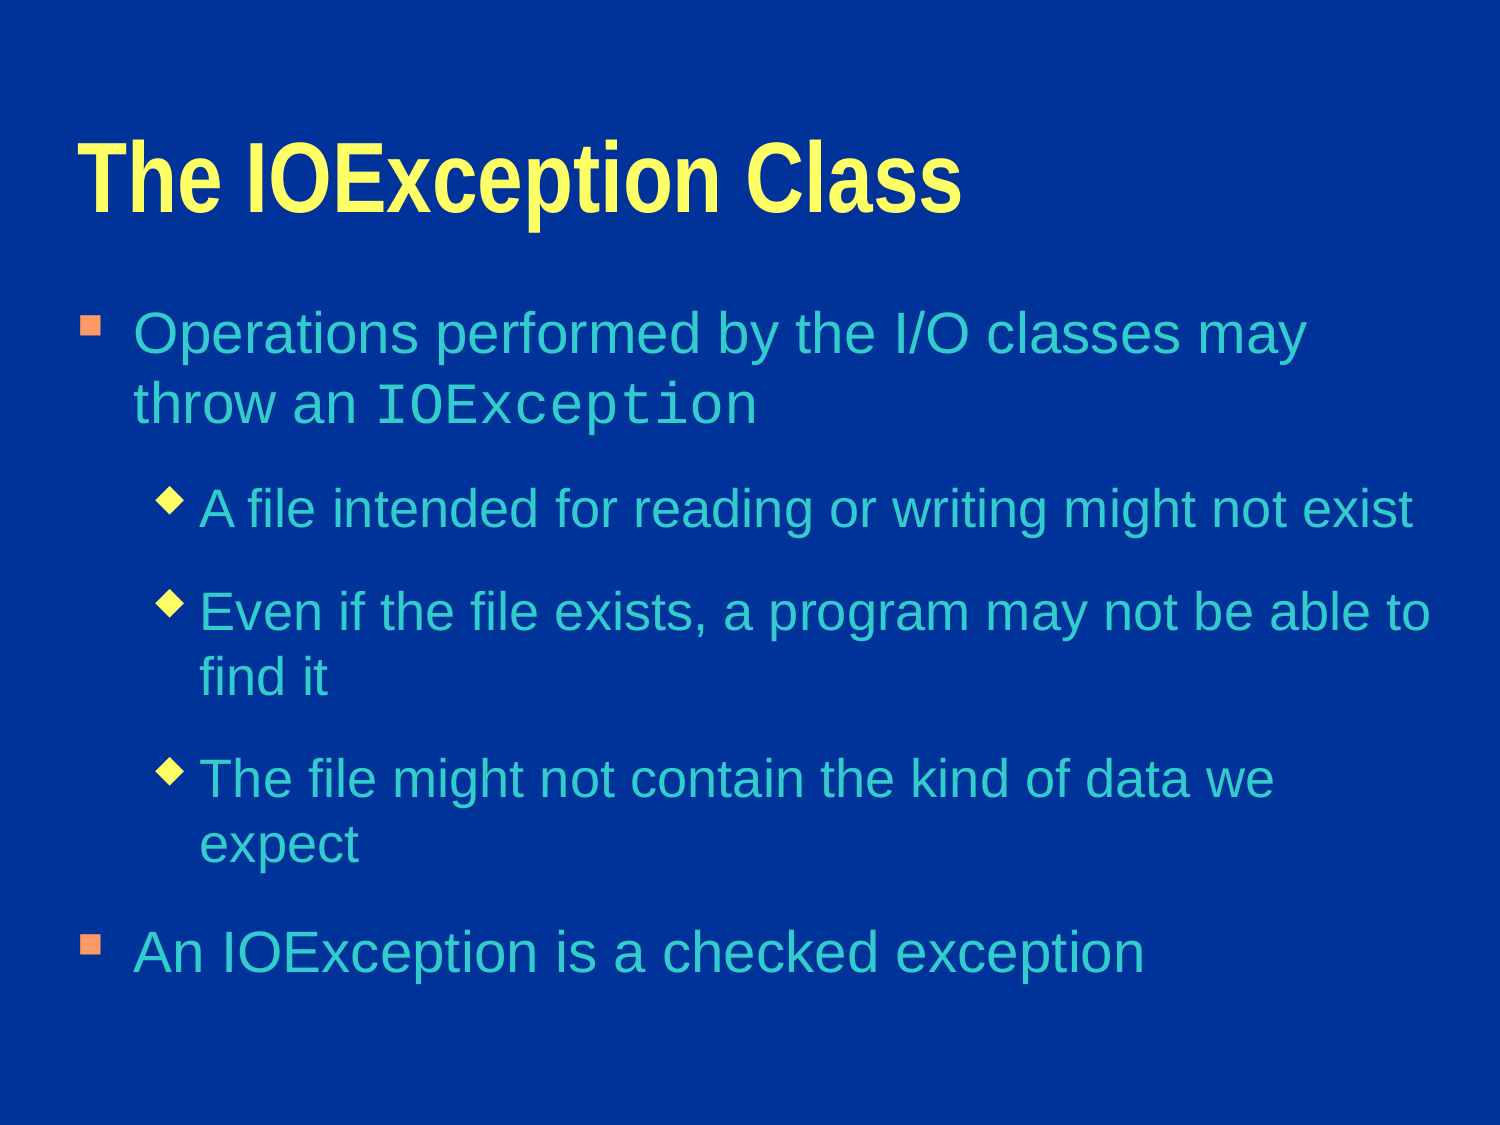

# The IOException Class
Operations performed by the I/O classes may throw an IOException
A file intended for reading or writing might not exist
Even if the file exists, a program may not be able to find it
The file might not contain the kind of data we expect
An IOException is a checked exception